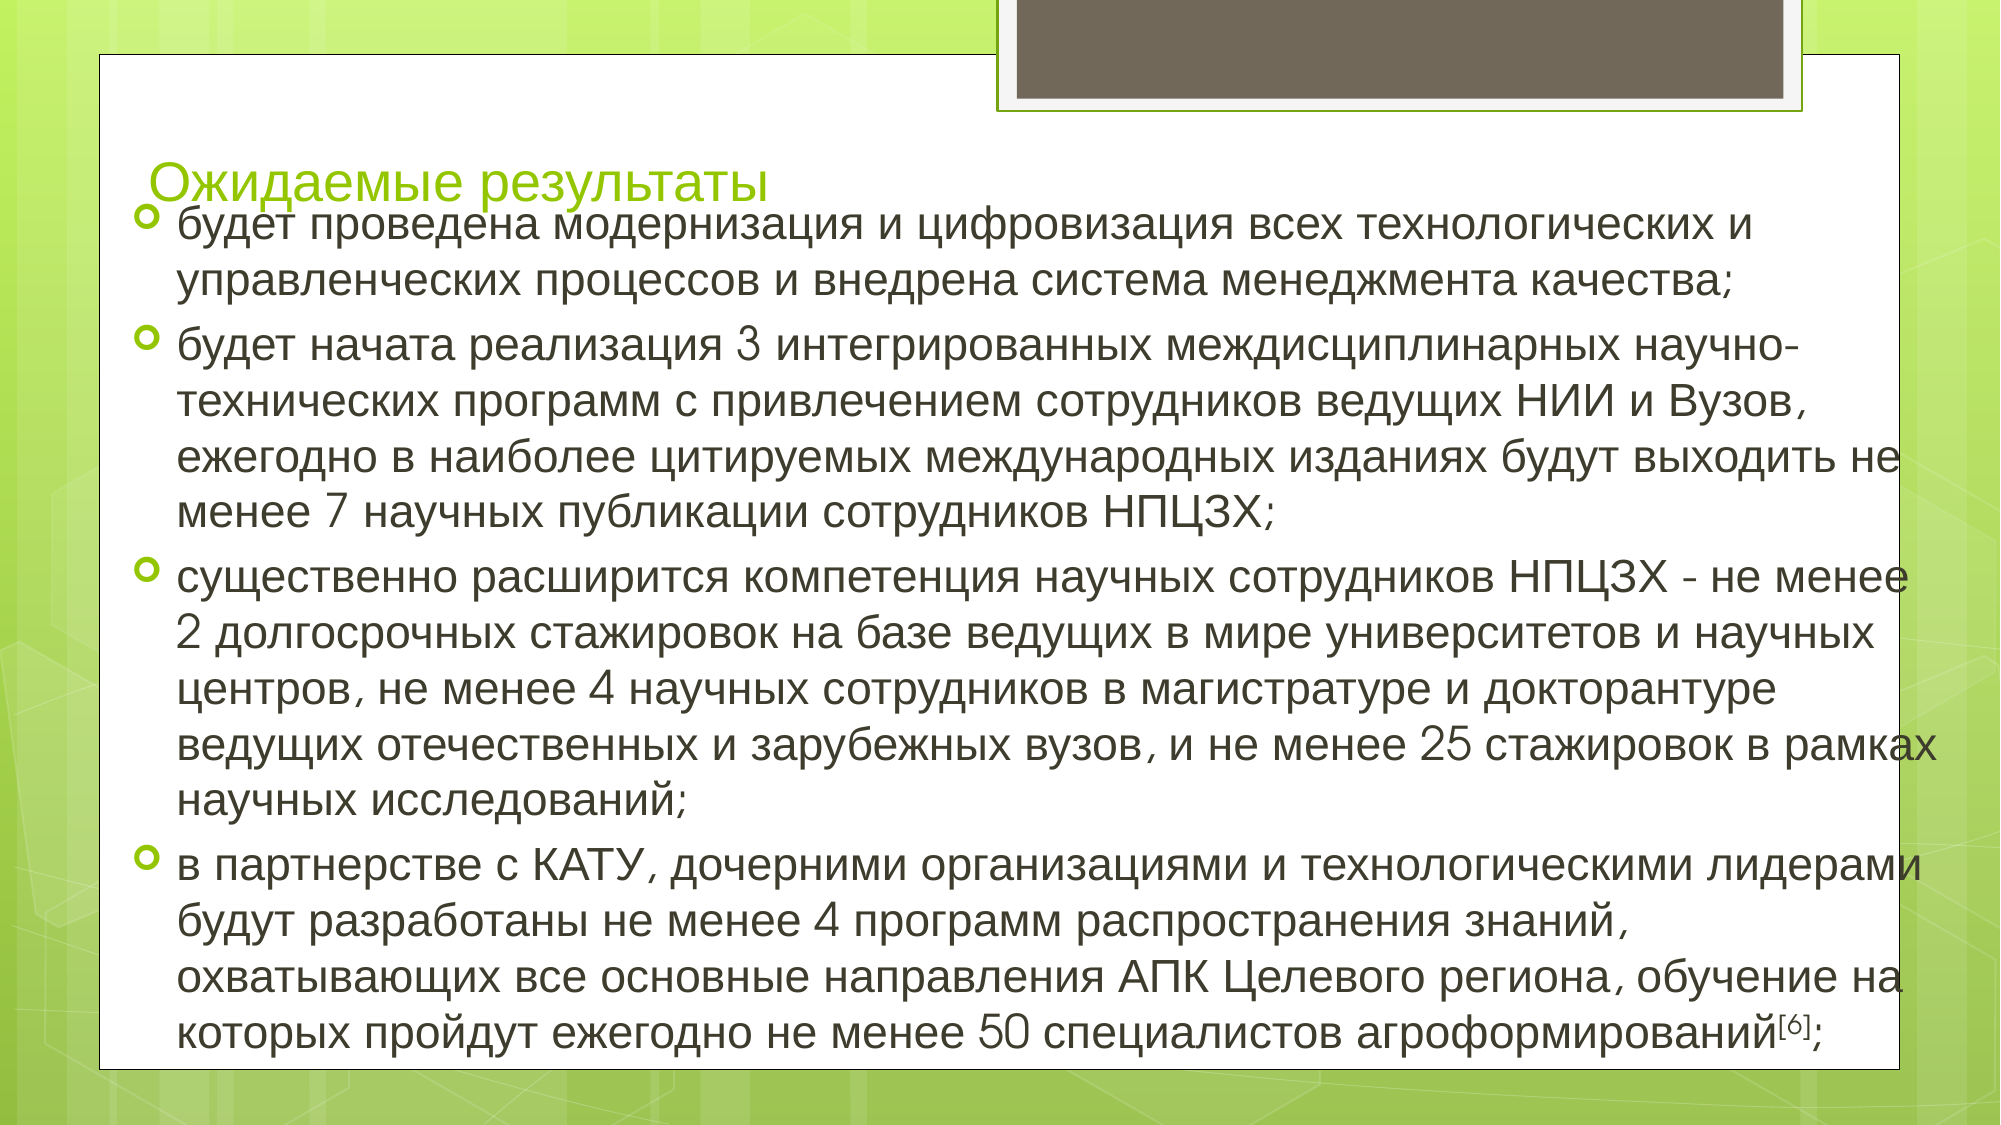

# Ожидаемые результаты
будет проведена модернизация и цифровизация всех технологических и управленческих процессов и внедрена система менеджмента качества;
будет начата реализация 3 интегрированных междисциплинарных научно-технических программ с привлечением сотрудников ведущих НИИ и Вузов, ежегодно в наиболее цитируемых международных изданиях будут выходить не менее 7 научных публикации сотрудников НПЦЗХ;
существенно расширится компетенция научных сотрудников НПЦЗХ - не менее 2 долгосрочных стажировок на базе ведущих в мире университетов и научных центров, не менее 4 научных сотрудников в магистратуре и докторантуре ведущих отечественных и зарубежных вузов, и не менее 25 стажировок в рамках научных исследований;
в партнерстве с КАТУ, дочерними организациями и технологическими лидерами будут разработаны не менее 4 программ распространения знаний, охватывающих все основные направления АПК Целевого региона, обучение на которых пройдут ежегодно не менее 50 специалистов агроформирований[6];